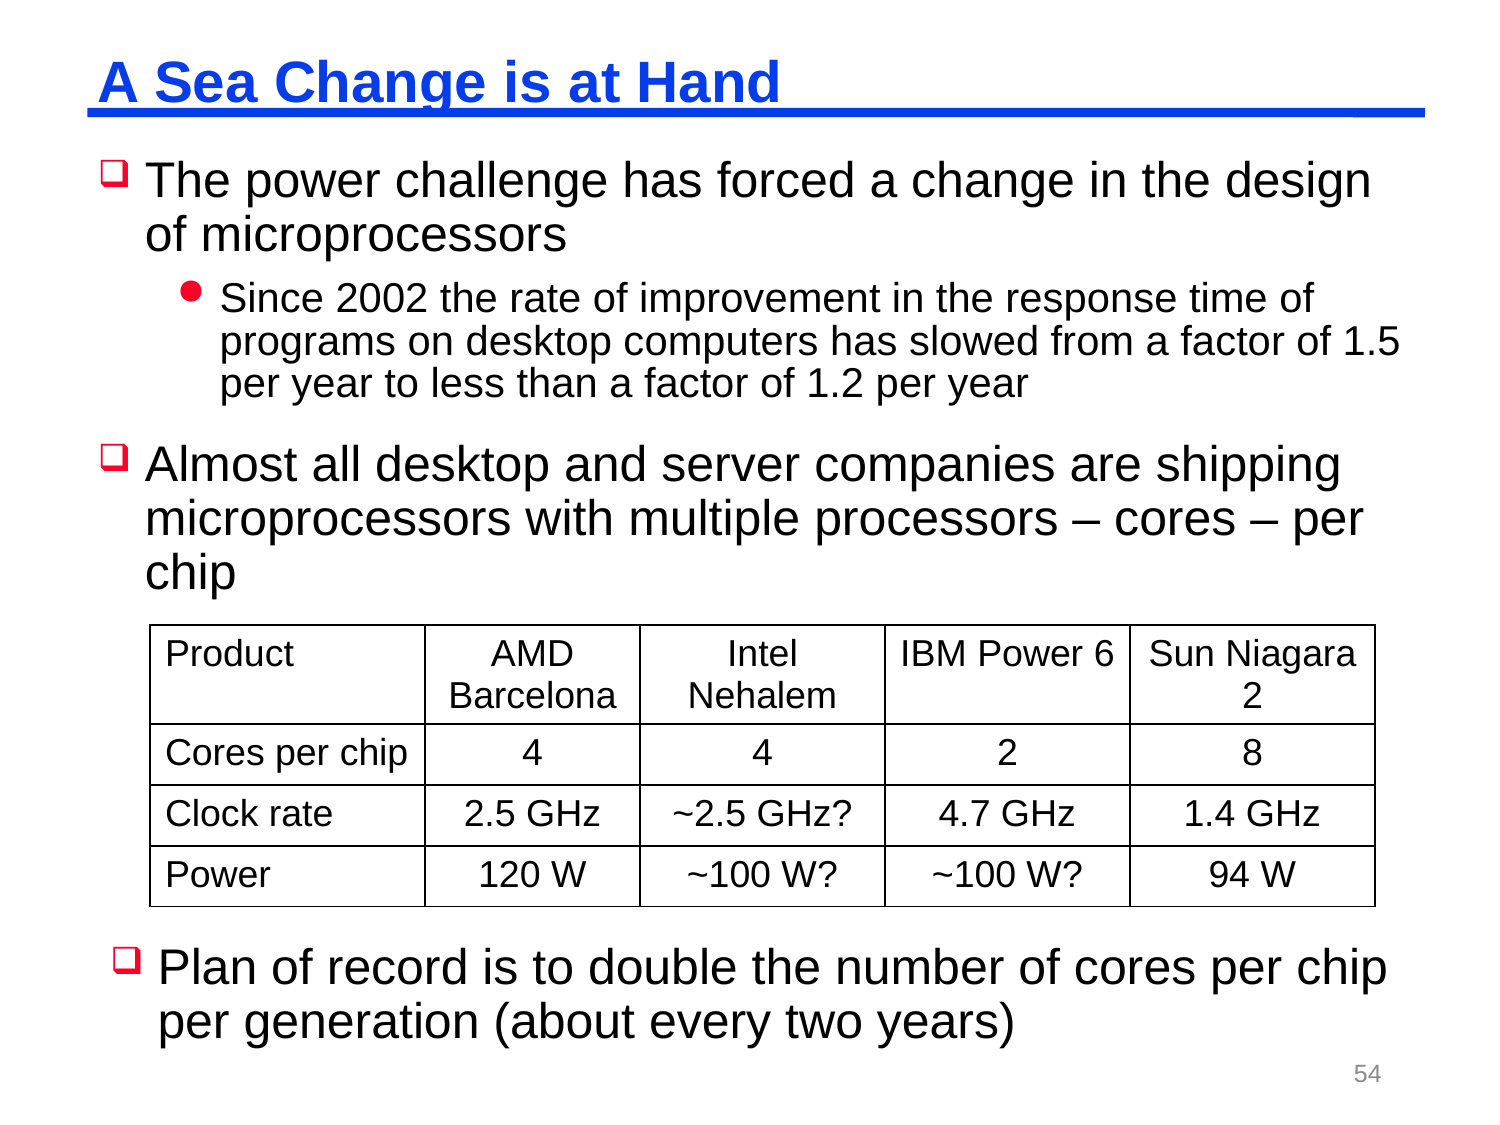

# A Sea Change is at Hand
The power challenge has forced a change in the design of microprocessors
Since 2002 the rate of improvement in the response time of programs on desktop computers has slowed from a factor of 1.5 per year to less than a factor of 1.2 per year
Almost all desktop and server companies are shipping microprocessors with multiple processors – cores – per chip
| Product | AMD Barcelona | Intel Nehalem | IBM Power 6 | Sun Niagara 2 |
| --- | --- | --- | --- | --- |
| Cores per chip | 4 | 4 | 2 | 8 |
| Clock rate | 2.5 GHz | ~2.5 GHz? | 4.7 GHz | 1.4 GHz |
| Power | 120 W | ~100 W? | ~100 W? | 94 W |
Plan of record is to double the number of cores per chip per generation (about every two years)
54